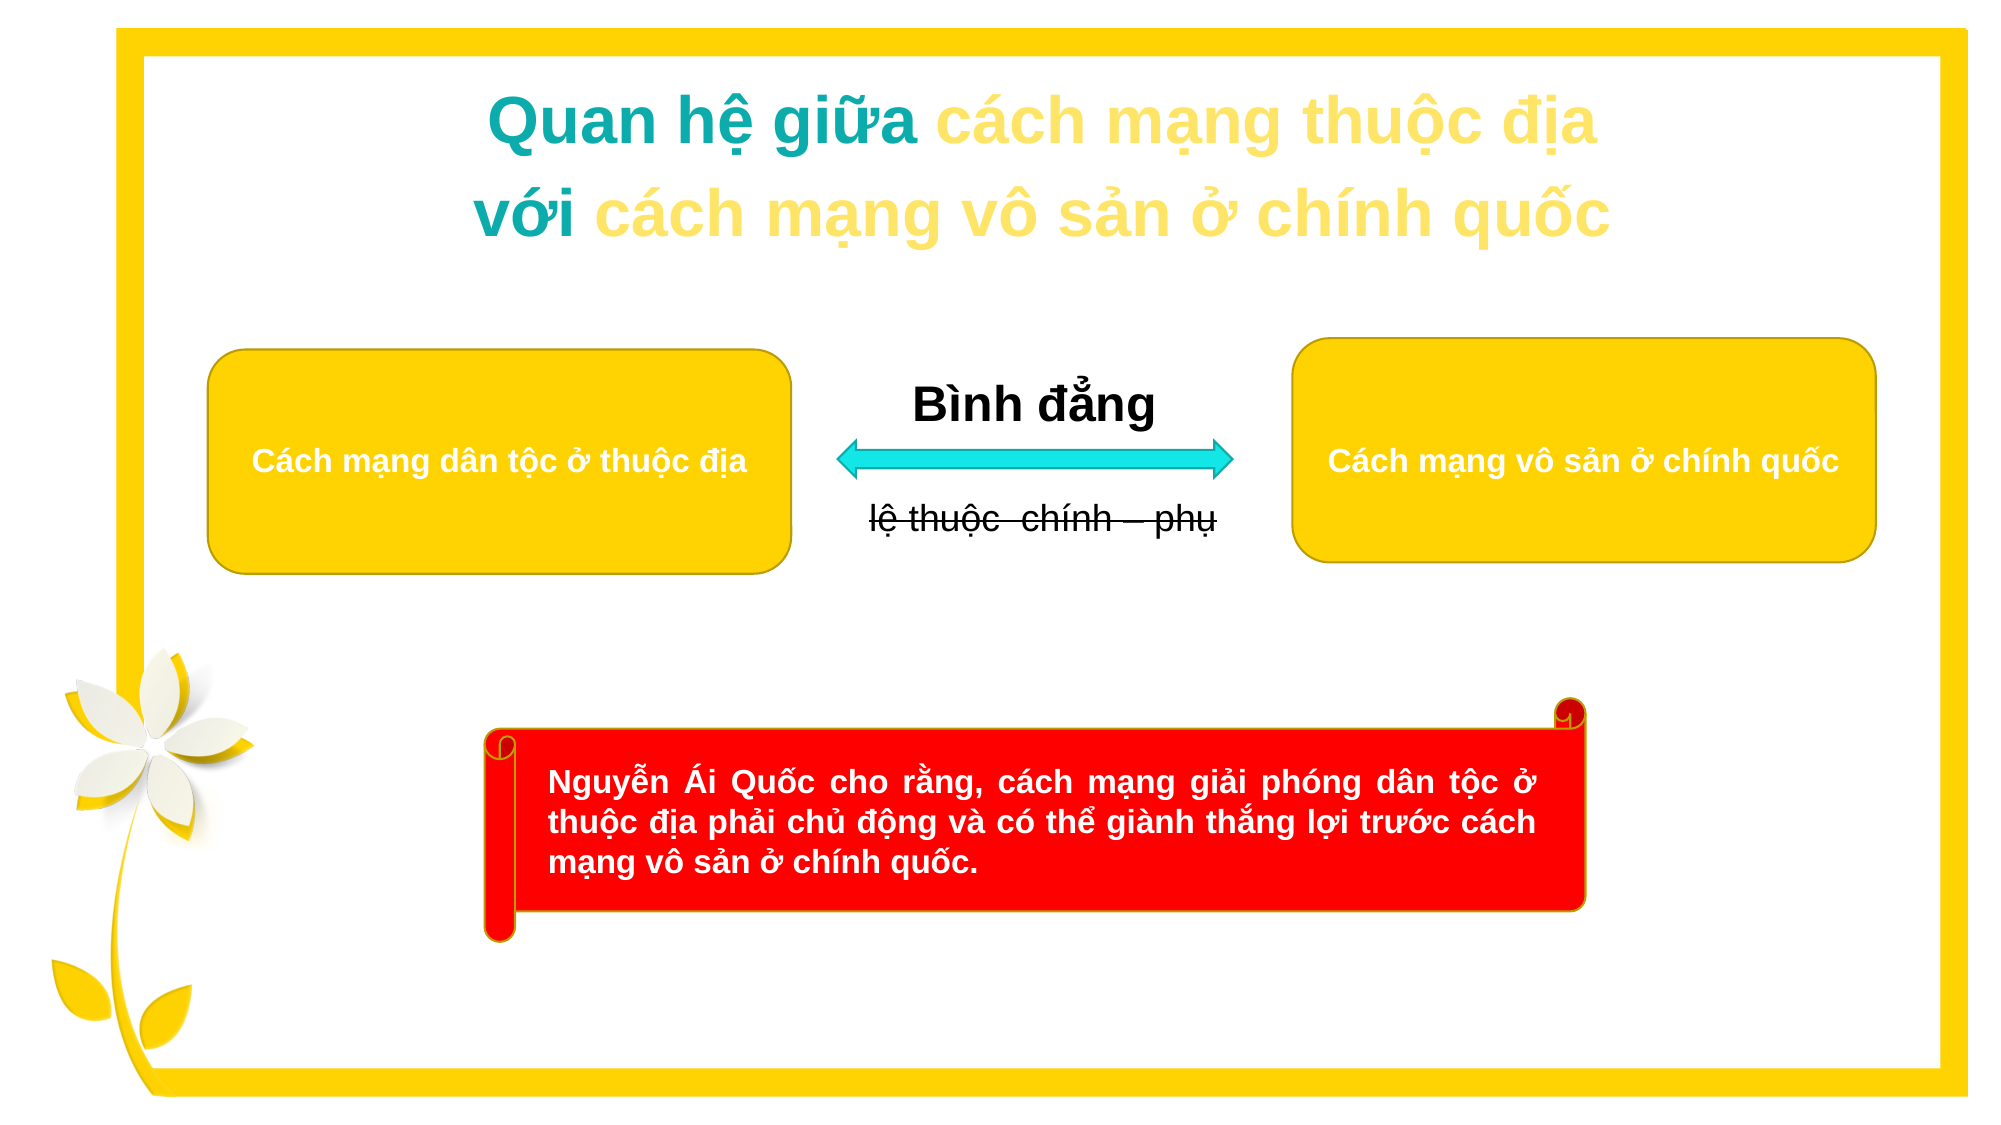

Quan hệ giữa cách mạng thuộc địa
với cách mạng vô sản ở chính quốc

Bình đẳng
Cách mạng dân tộc ở thuộc địa
Cách mạng vô sản ở chính quốc

lệ thuộc  chính – phụ

Nguyễn Ái Quốc cho rằng, cách mạng giải phóng dân tộc ở thuộc địa phải chủ động và có thể giành thắng lợi trước cách mạng vô sản ở chính quốc.